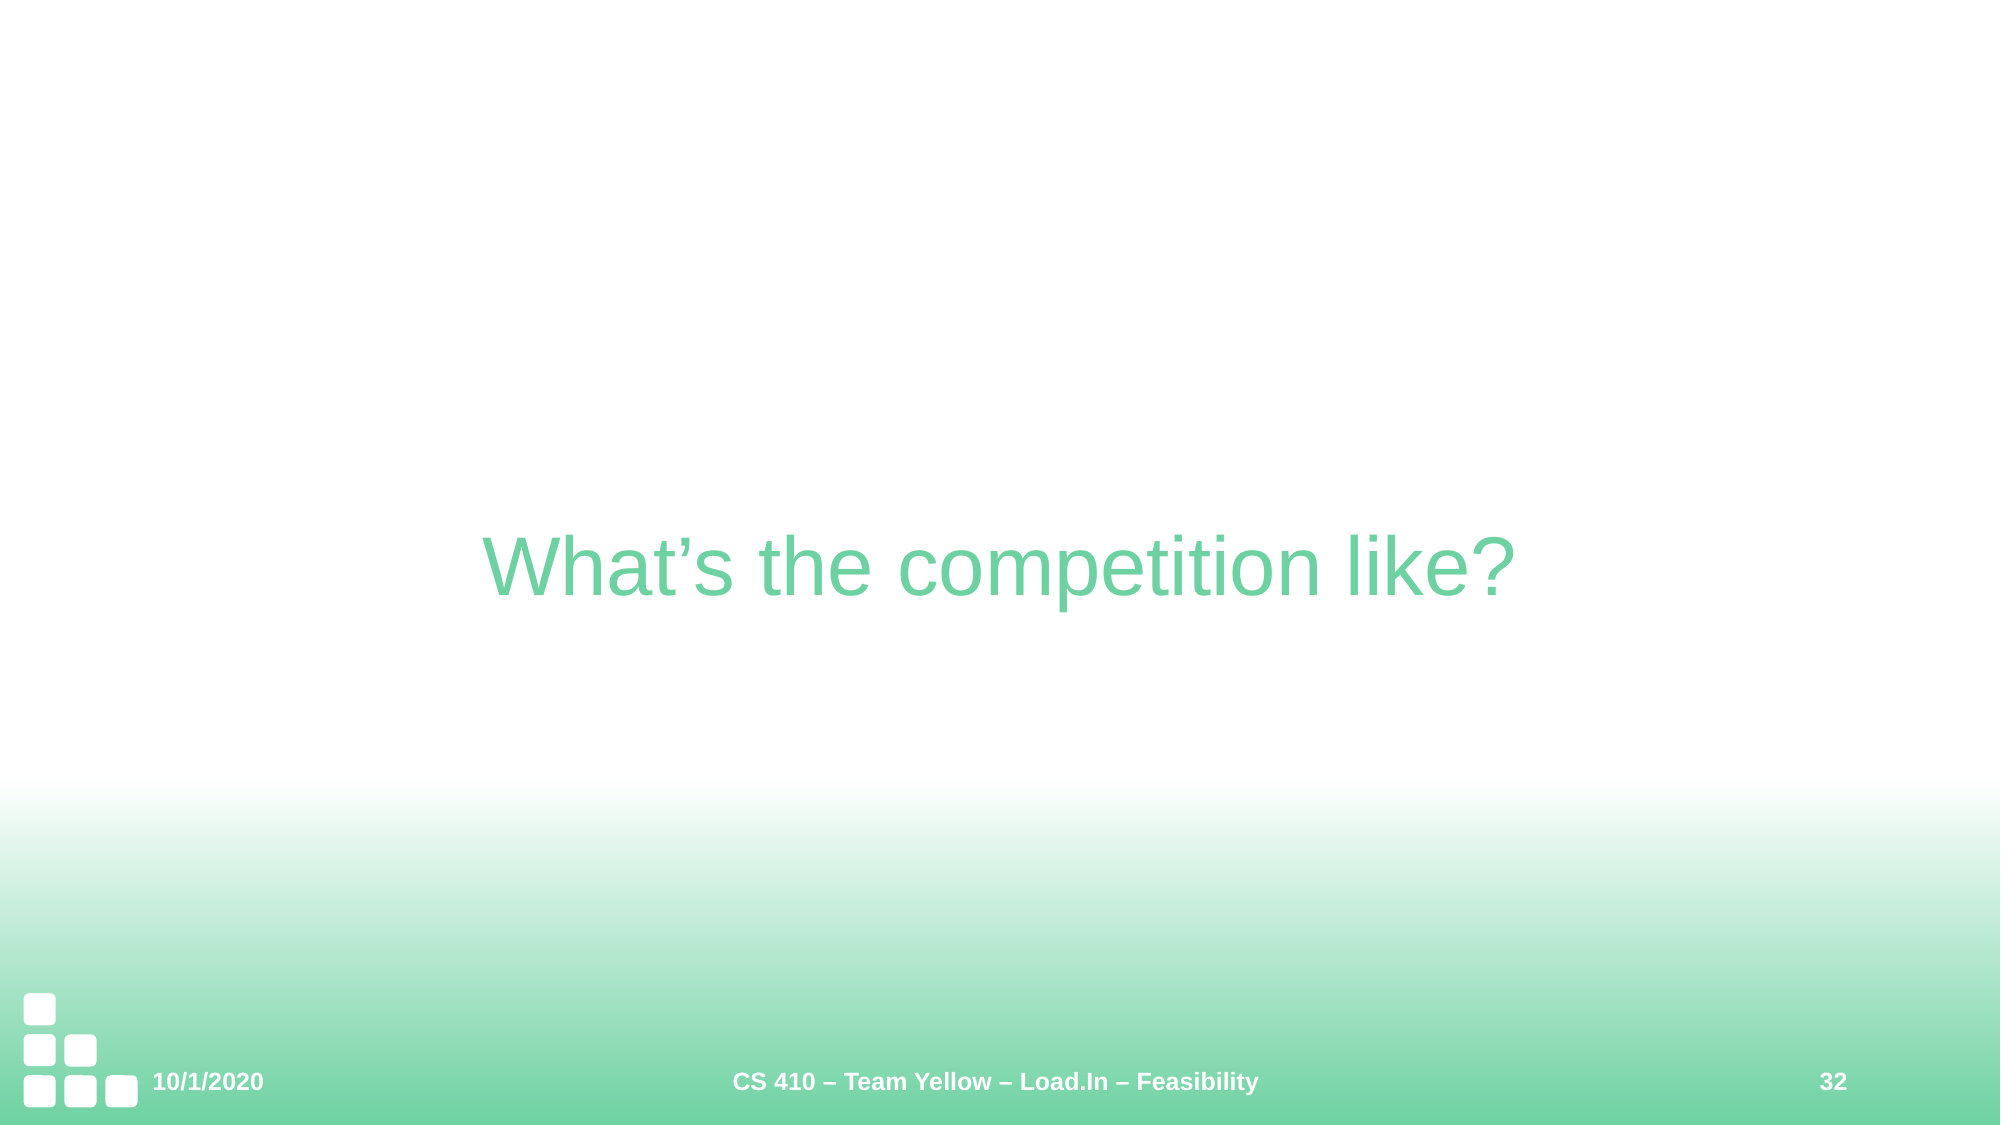

# What’s the competition like?
10/1/2020
CS 410 – Team Yellow – Load.In – Feasibility
32